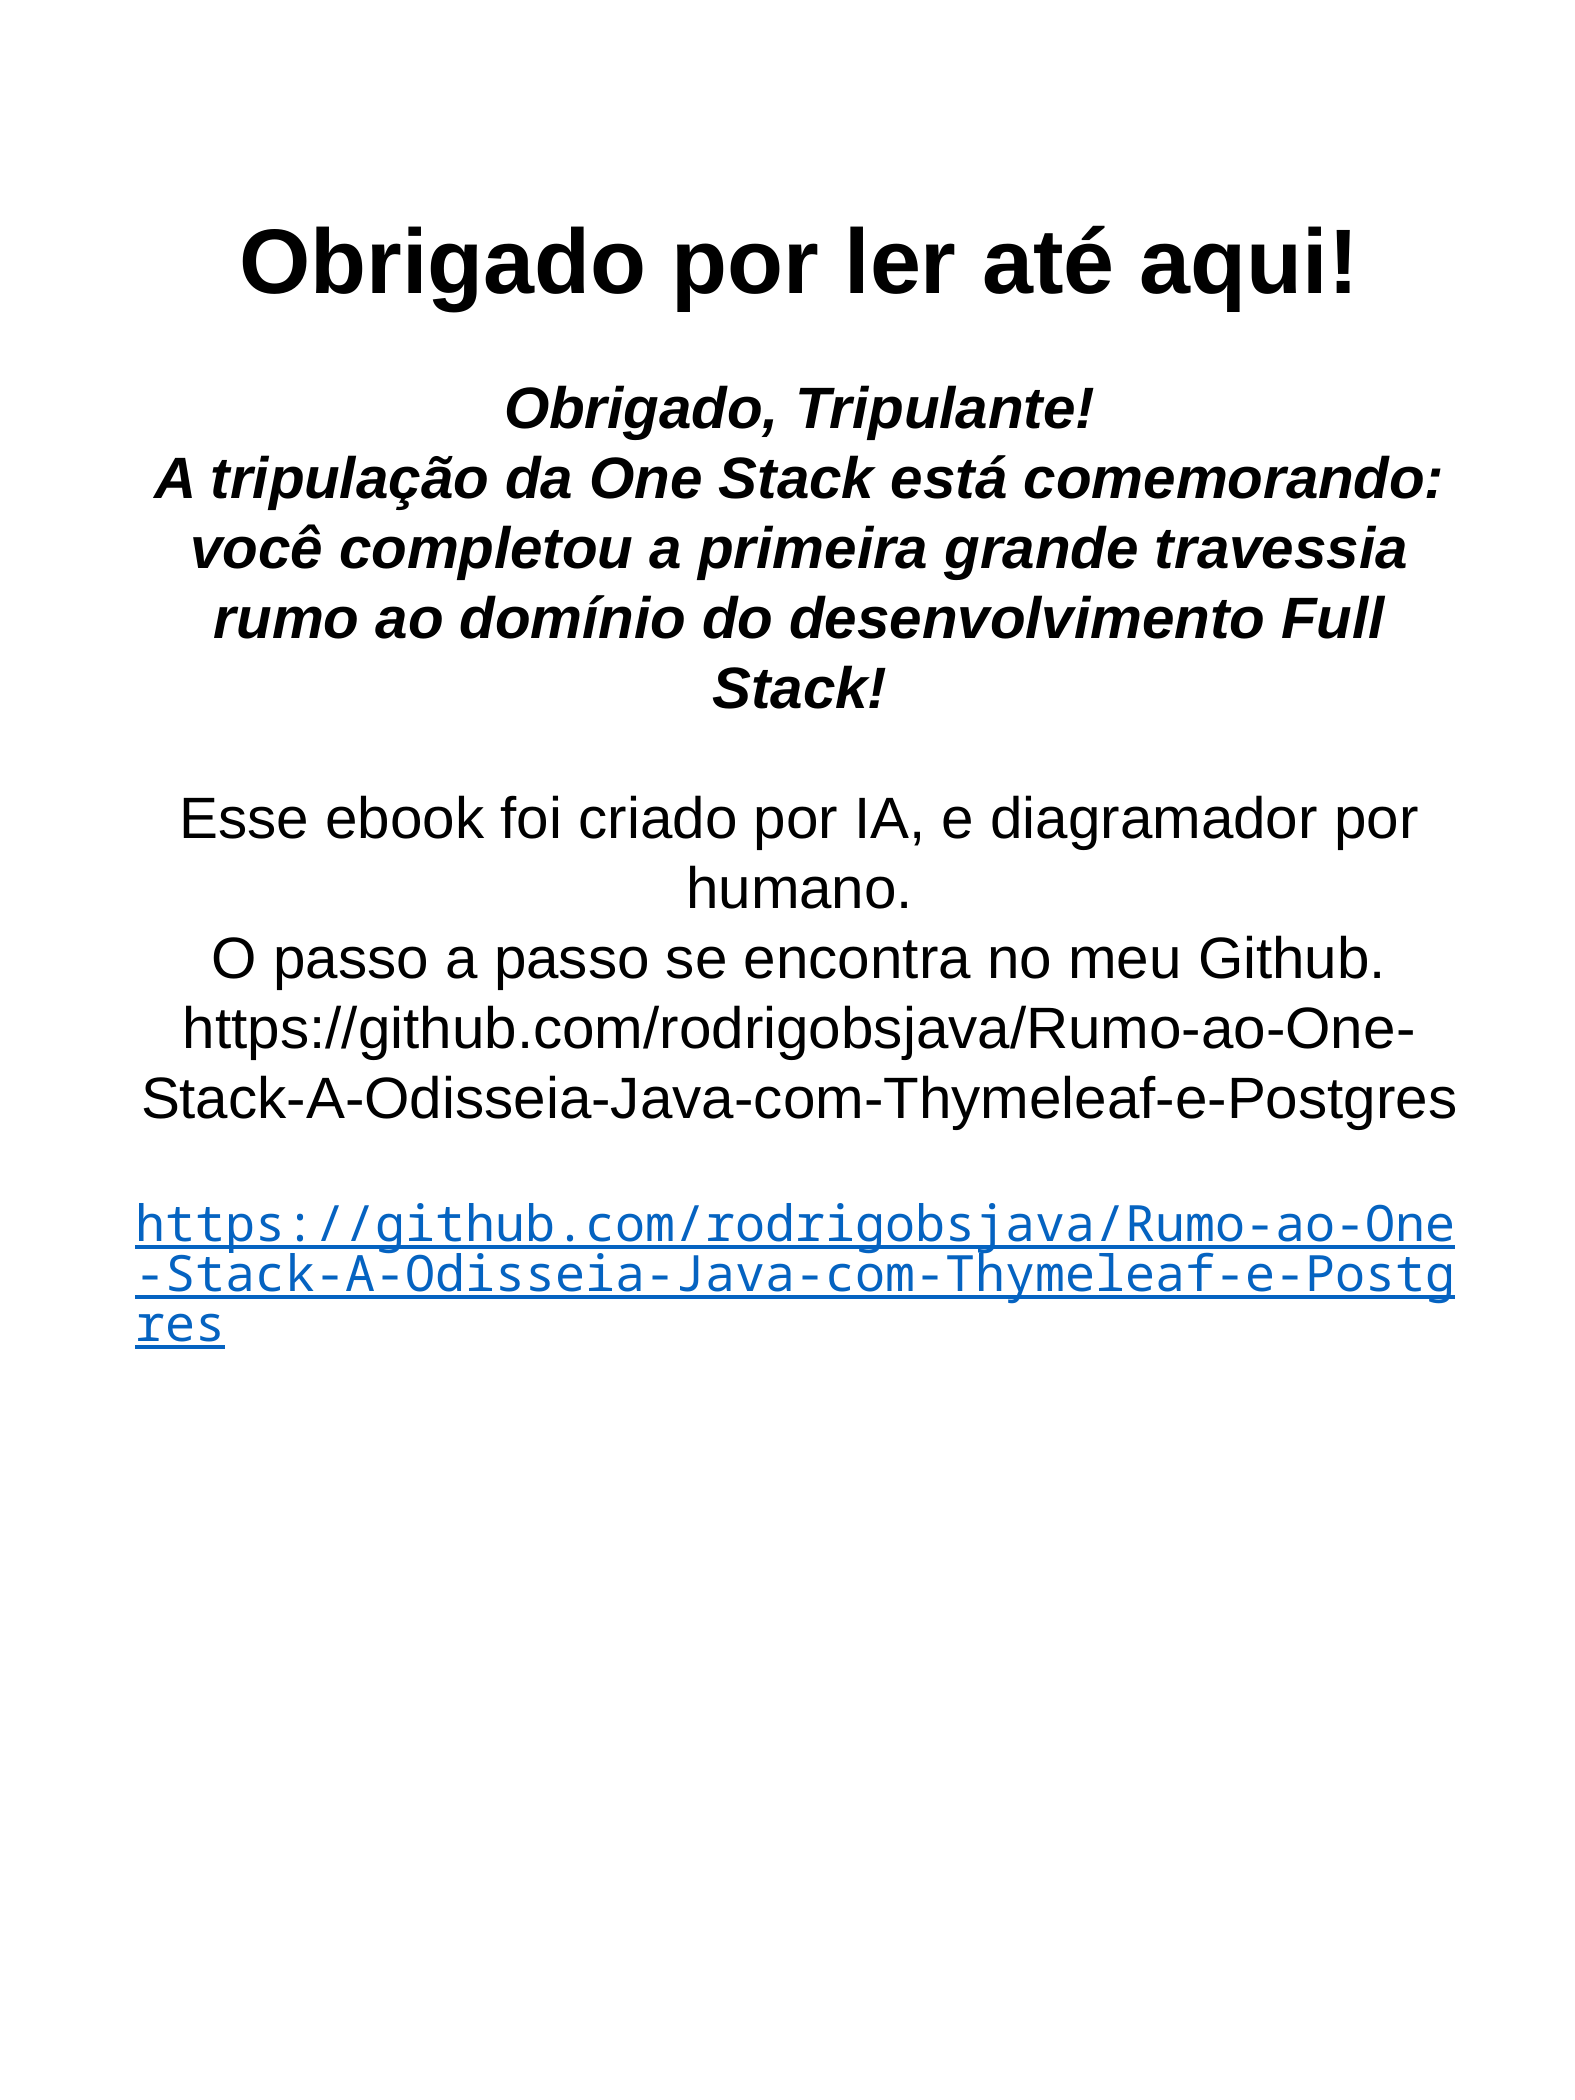

Obrigado por ler até aqui!
Obrigado, Tripulante!
A tripulação da One Stack está comemorando: você completou a primeira grande travessia rumo ao domínio do desenvolvimento Full Stack!

Esse ebook foi criado por IA, e diagramador por humano.
O passo a passo se encontra no meu Github.
https://github.com/rodrigobsjava/Rumo-ao-One-Stack-A-Odisseia-Java-com-Thymeleaf-e-Postgres
https://github.com/rodrigobsjava/Rumo-ao-One-Stack-A-Odisseia-Java-com-Thymeleaf-e-Postgres